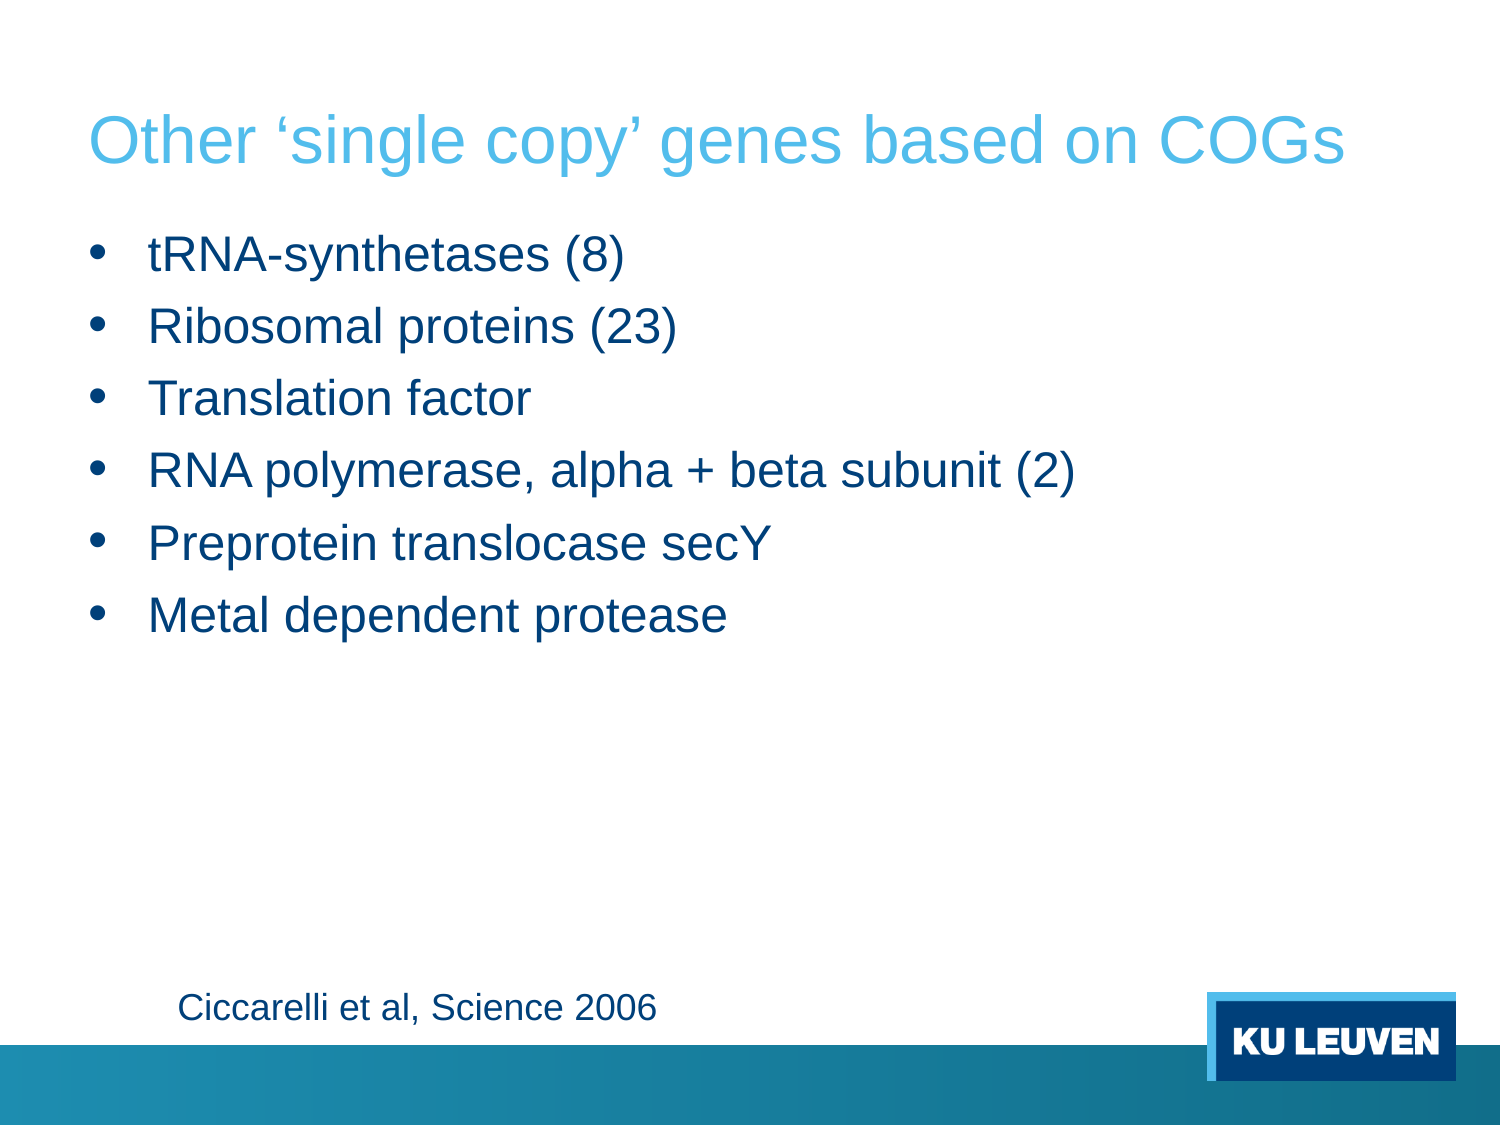

# Other ‘single copy’ genes based on COGs
tRNA-synthetases (8)
Ribosomal proteins (23)
Translation factor
RNA polymerase, alpha + beta subunit (2)
Preprotein translocase secY
Metal dependent protease
Ciccarelli et al, Science 2006